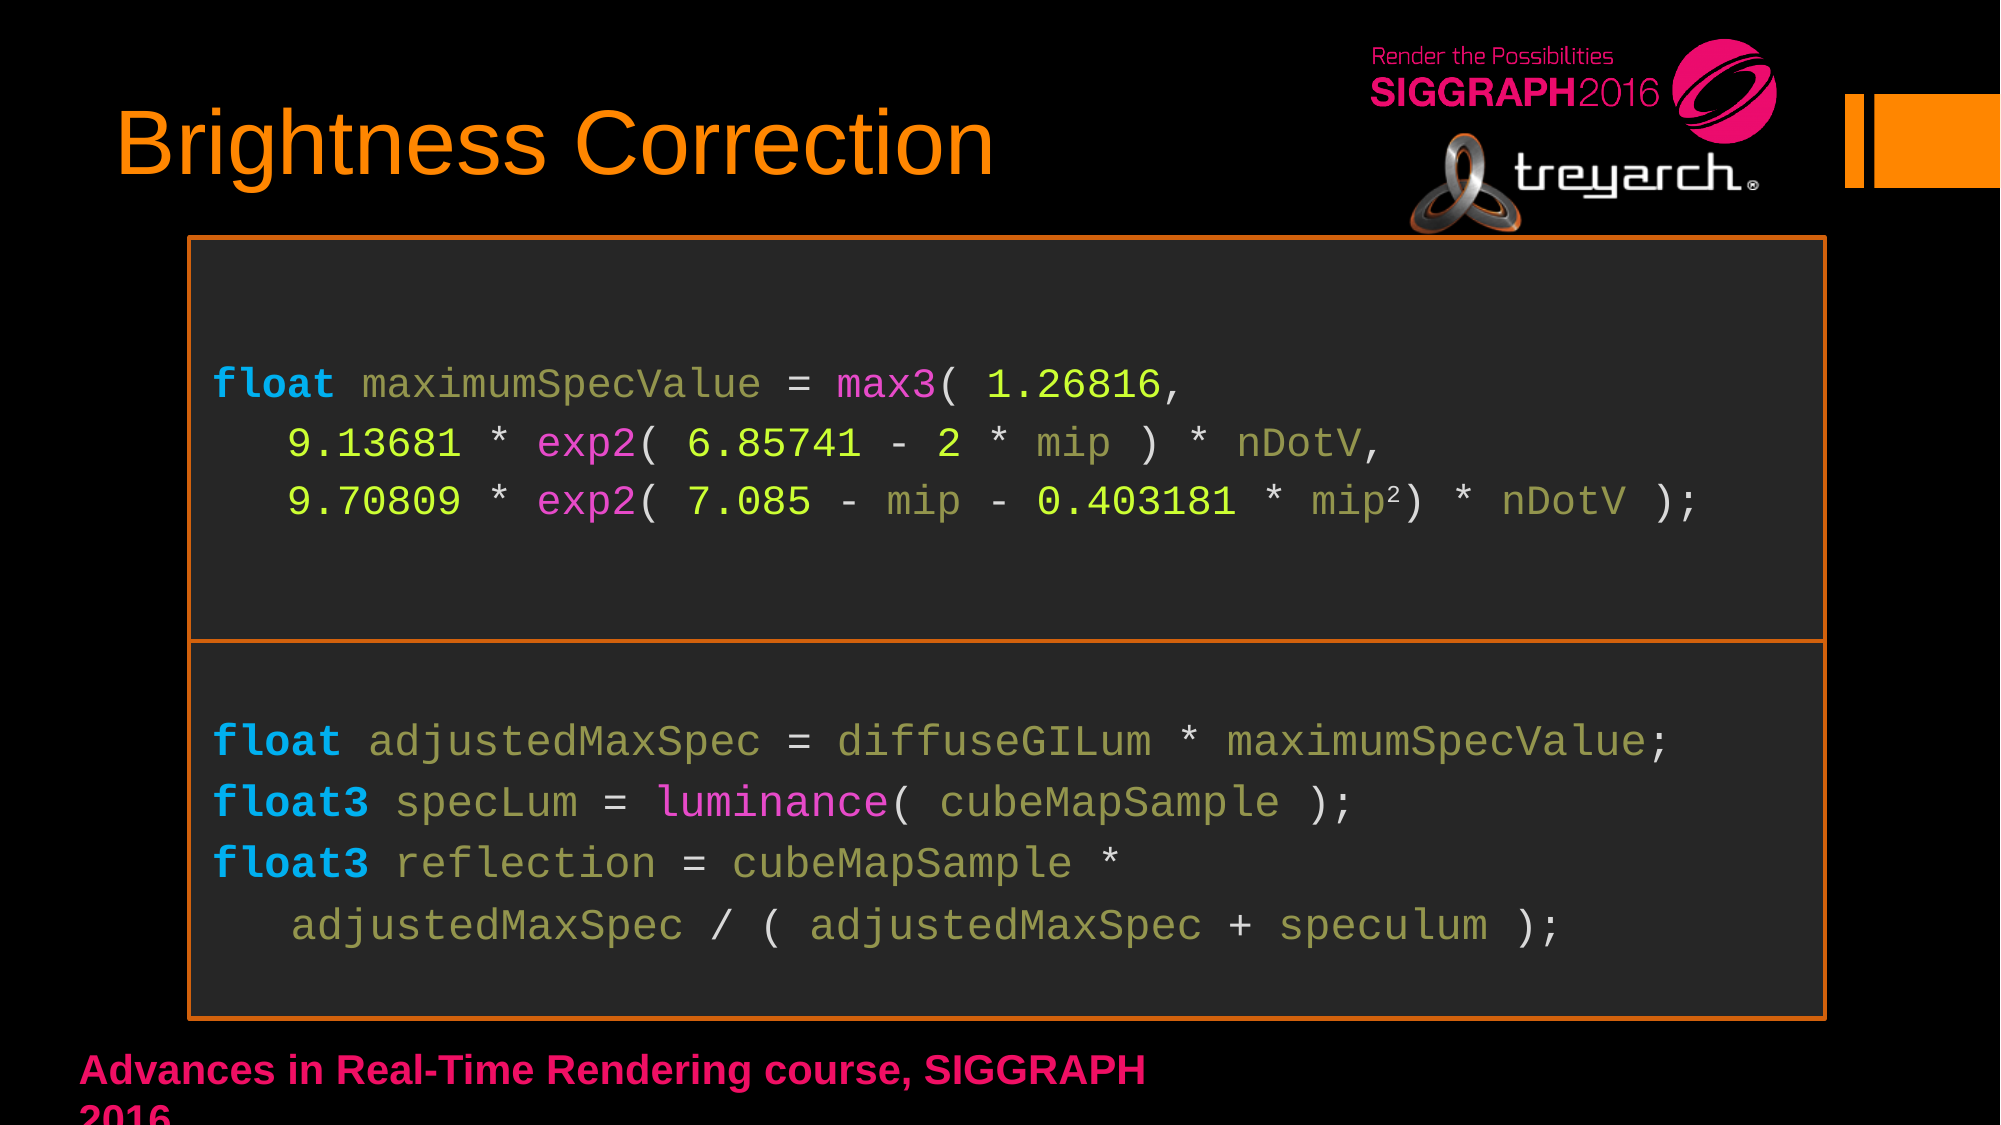

# Brightness Correction
float maximumSpecValue = max3( 1.26816,
   9.13681 * exp2( 6.85741 - 2 * mip ) * nDotV,
   9.70809 * exp2( 7.085 - mip - 0.403181 * mip2) * nDotV );
Max specular brightness is just a guess based on angle and gloss
The light mostly probably came from a certain direction and area
This defines a cone of a certain size
Actual numbers determined experimentally

We know the diffuse light is a function of what’s in the specular map
Assume a maximum specular brightness that created this diffuse brightness
Adjust the sampled specular against the theoretical maximum
float adjustedMaxSpec = diffuseGILum * maximumSpecValue;
float3 specLum = luminance( cubeMapSample );
float3 reflection = cubeMapSample *
   adjustedMaxSpec / ( adjustedMaxSpec + speculum );